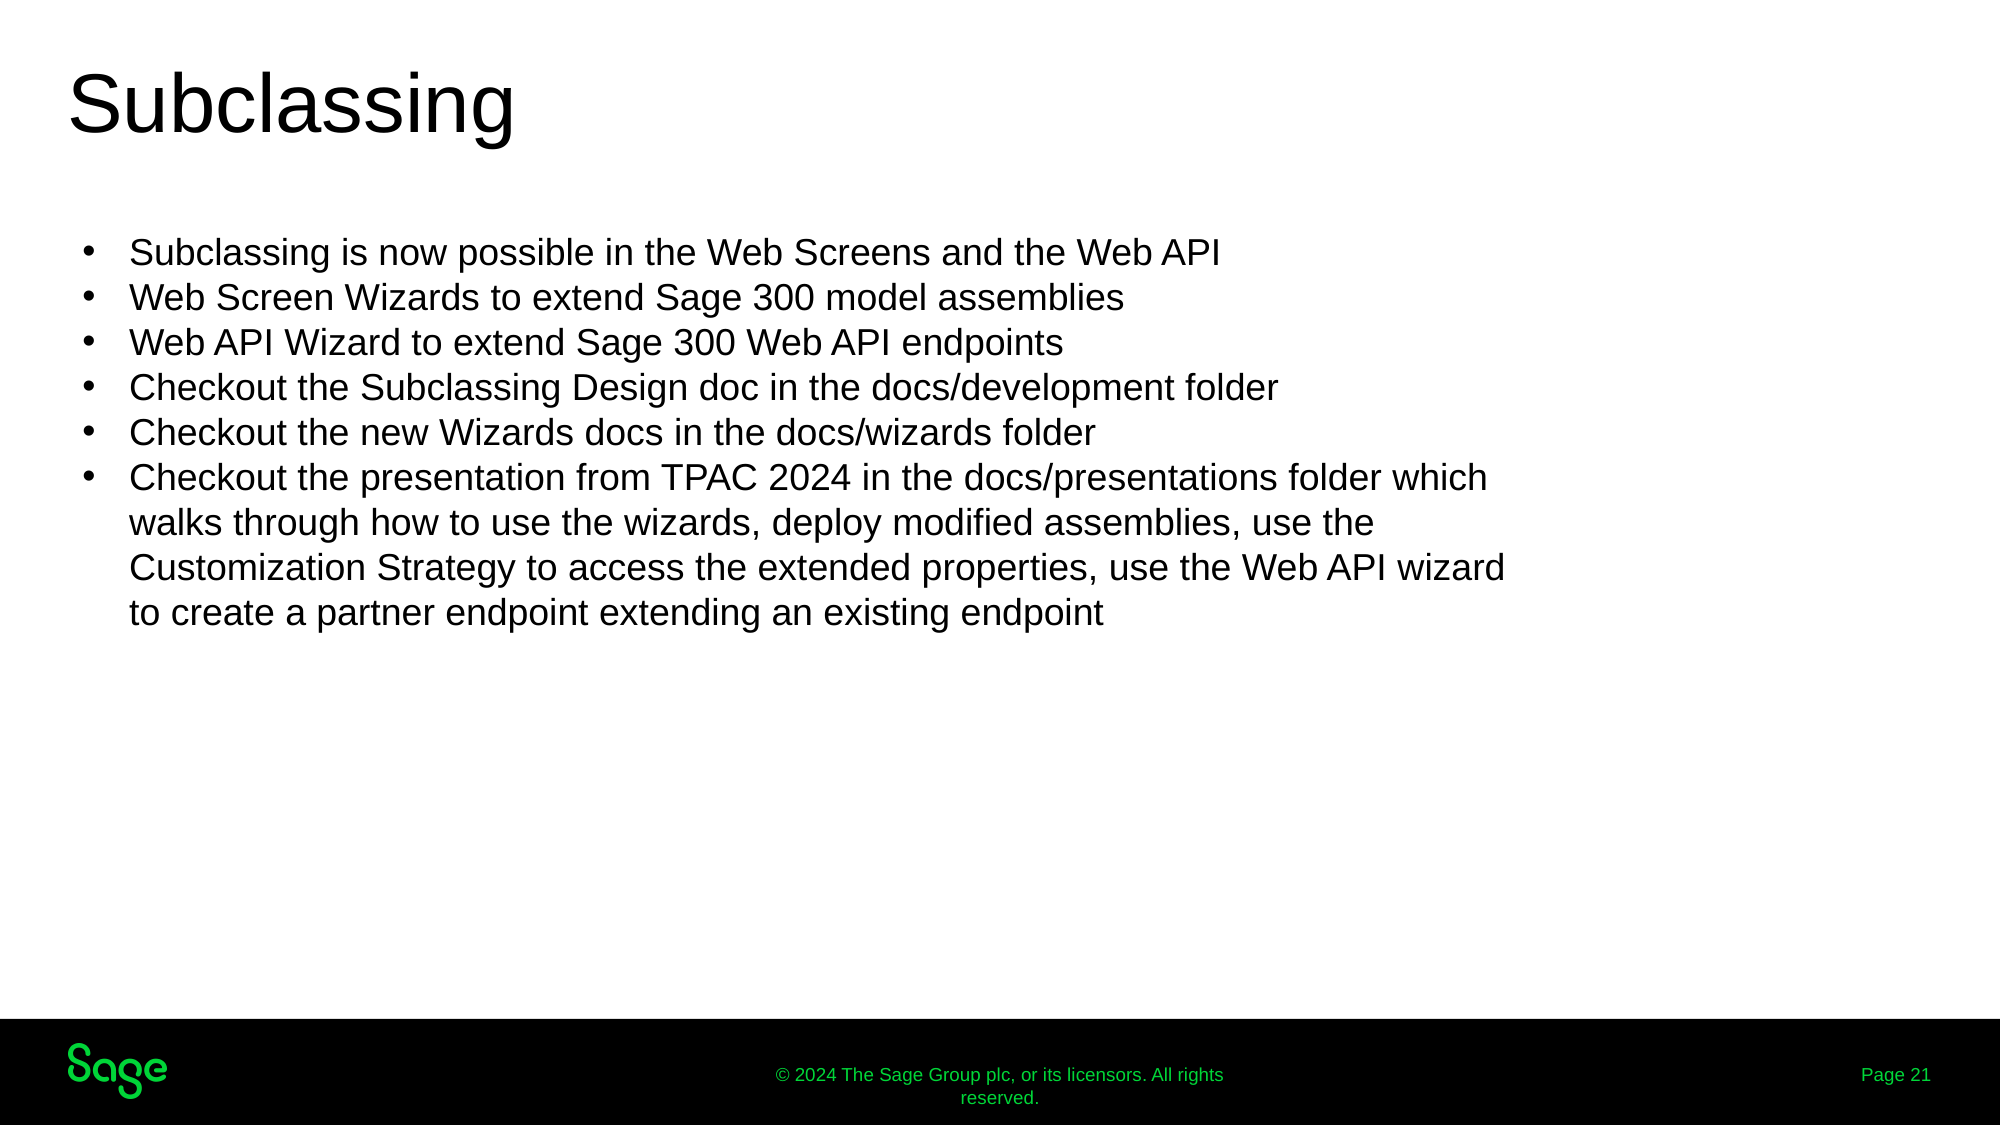

# Subclassing
Subclassing is now possible in the Web Screens and the Web API
Web Screen Wizards to extend Sage 300 model assemblies
Web API Wizard to extend Sage 300 Web API endpoints
Checkout the Subclassing Design doc in the docs/development folder
Checkout the new Wizards docs in the docs/wizards folder
Checkout the presentation from TPAC 2024 in the docs/presentations folder which walks through how to use the wizards, deploy modified assemblies, use the Customization Strategy to access the extended properties, use the Web API wizard to create a partner endpoint extending an existing endpoint
Web Screens
Page 21